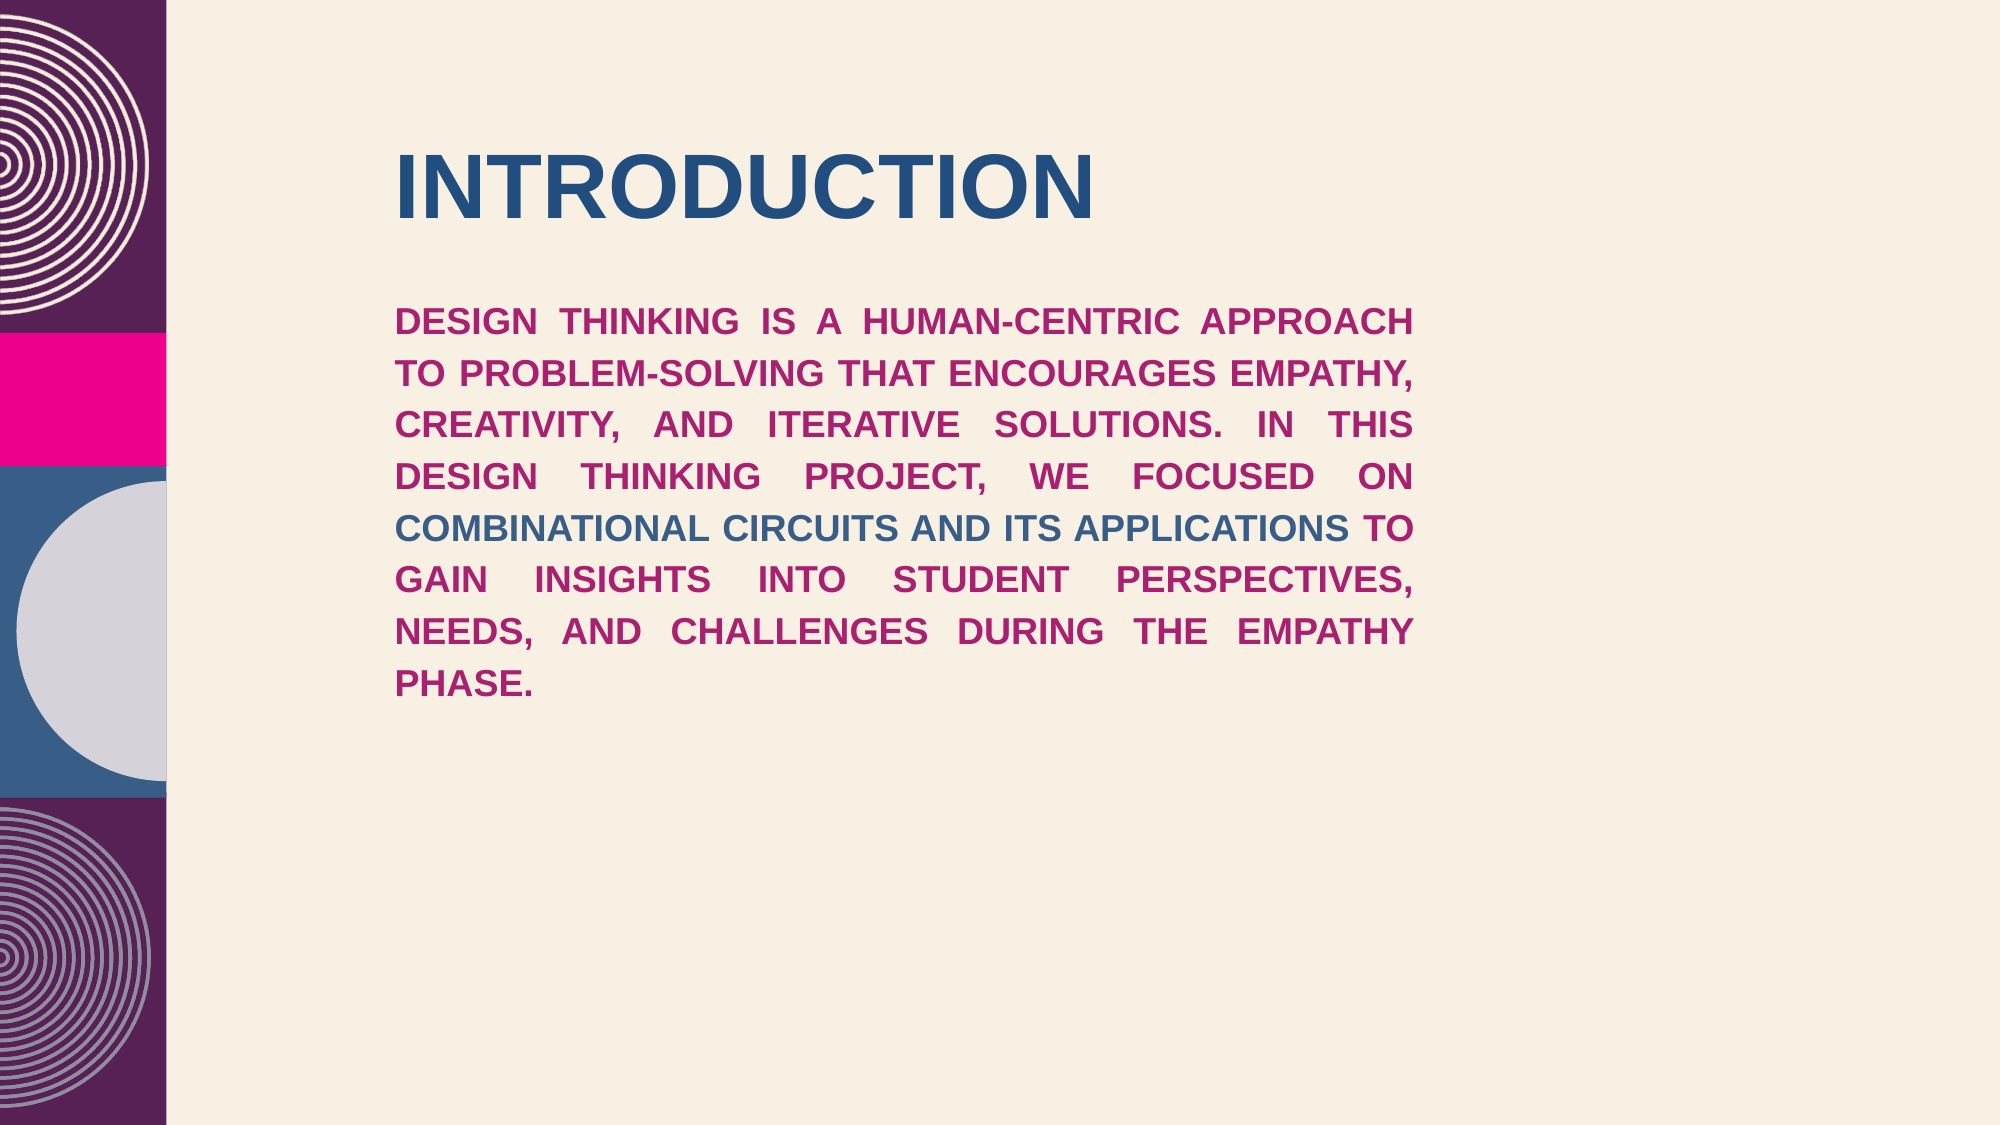

# INTRODUCTION
Design thinking is a human-centric approach to problem-solving that encourages empathy, creativity, and iterative solutions. In this design thinking project, we focused on combinational circuits AND ITS APPLICATIONS to gain insights into student perspectives, needs, and challenges during the empathy phase.